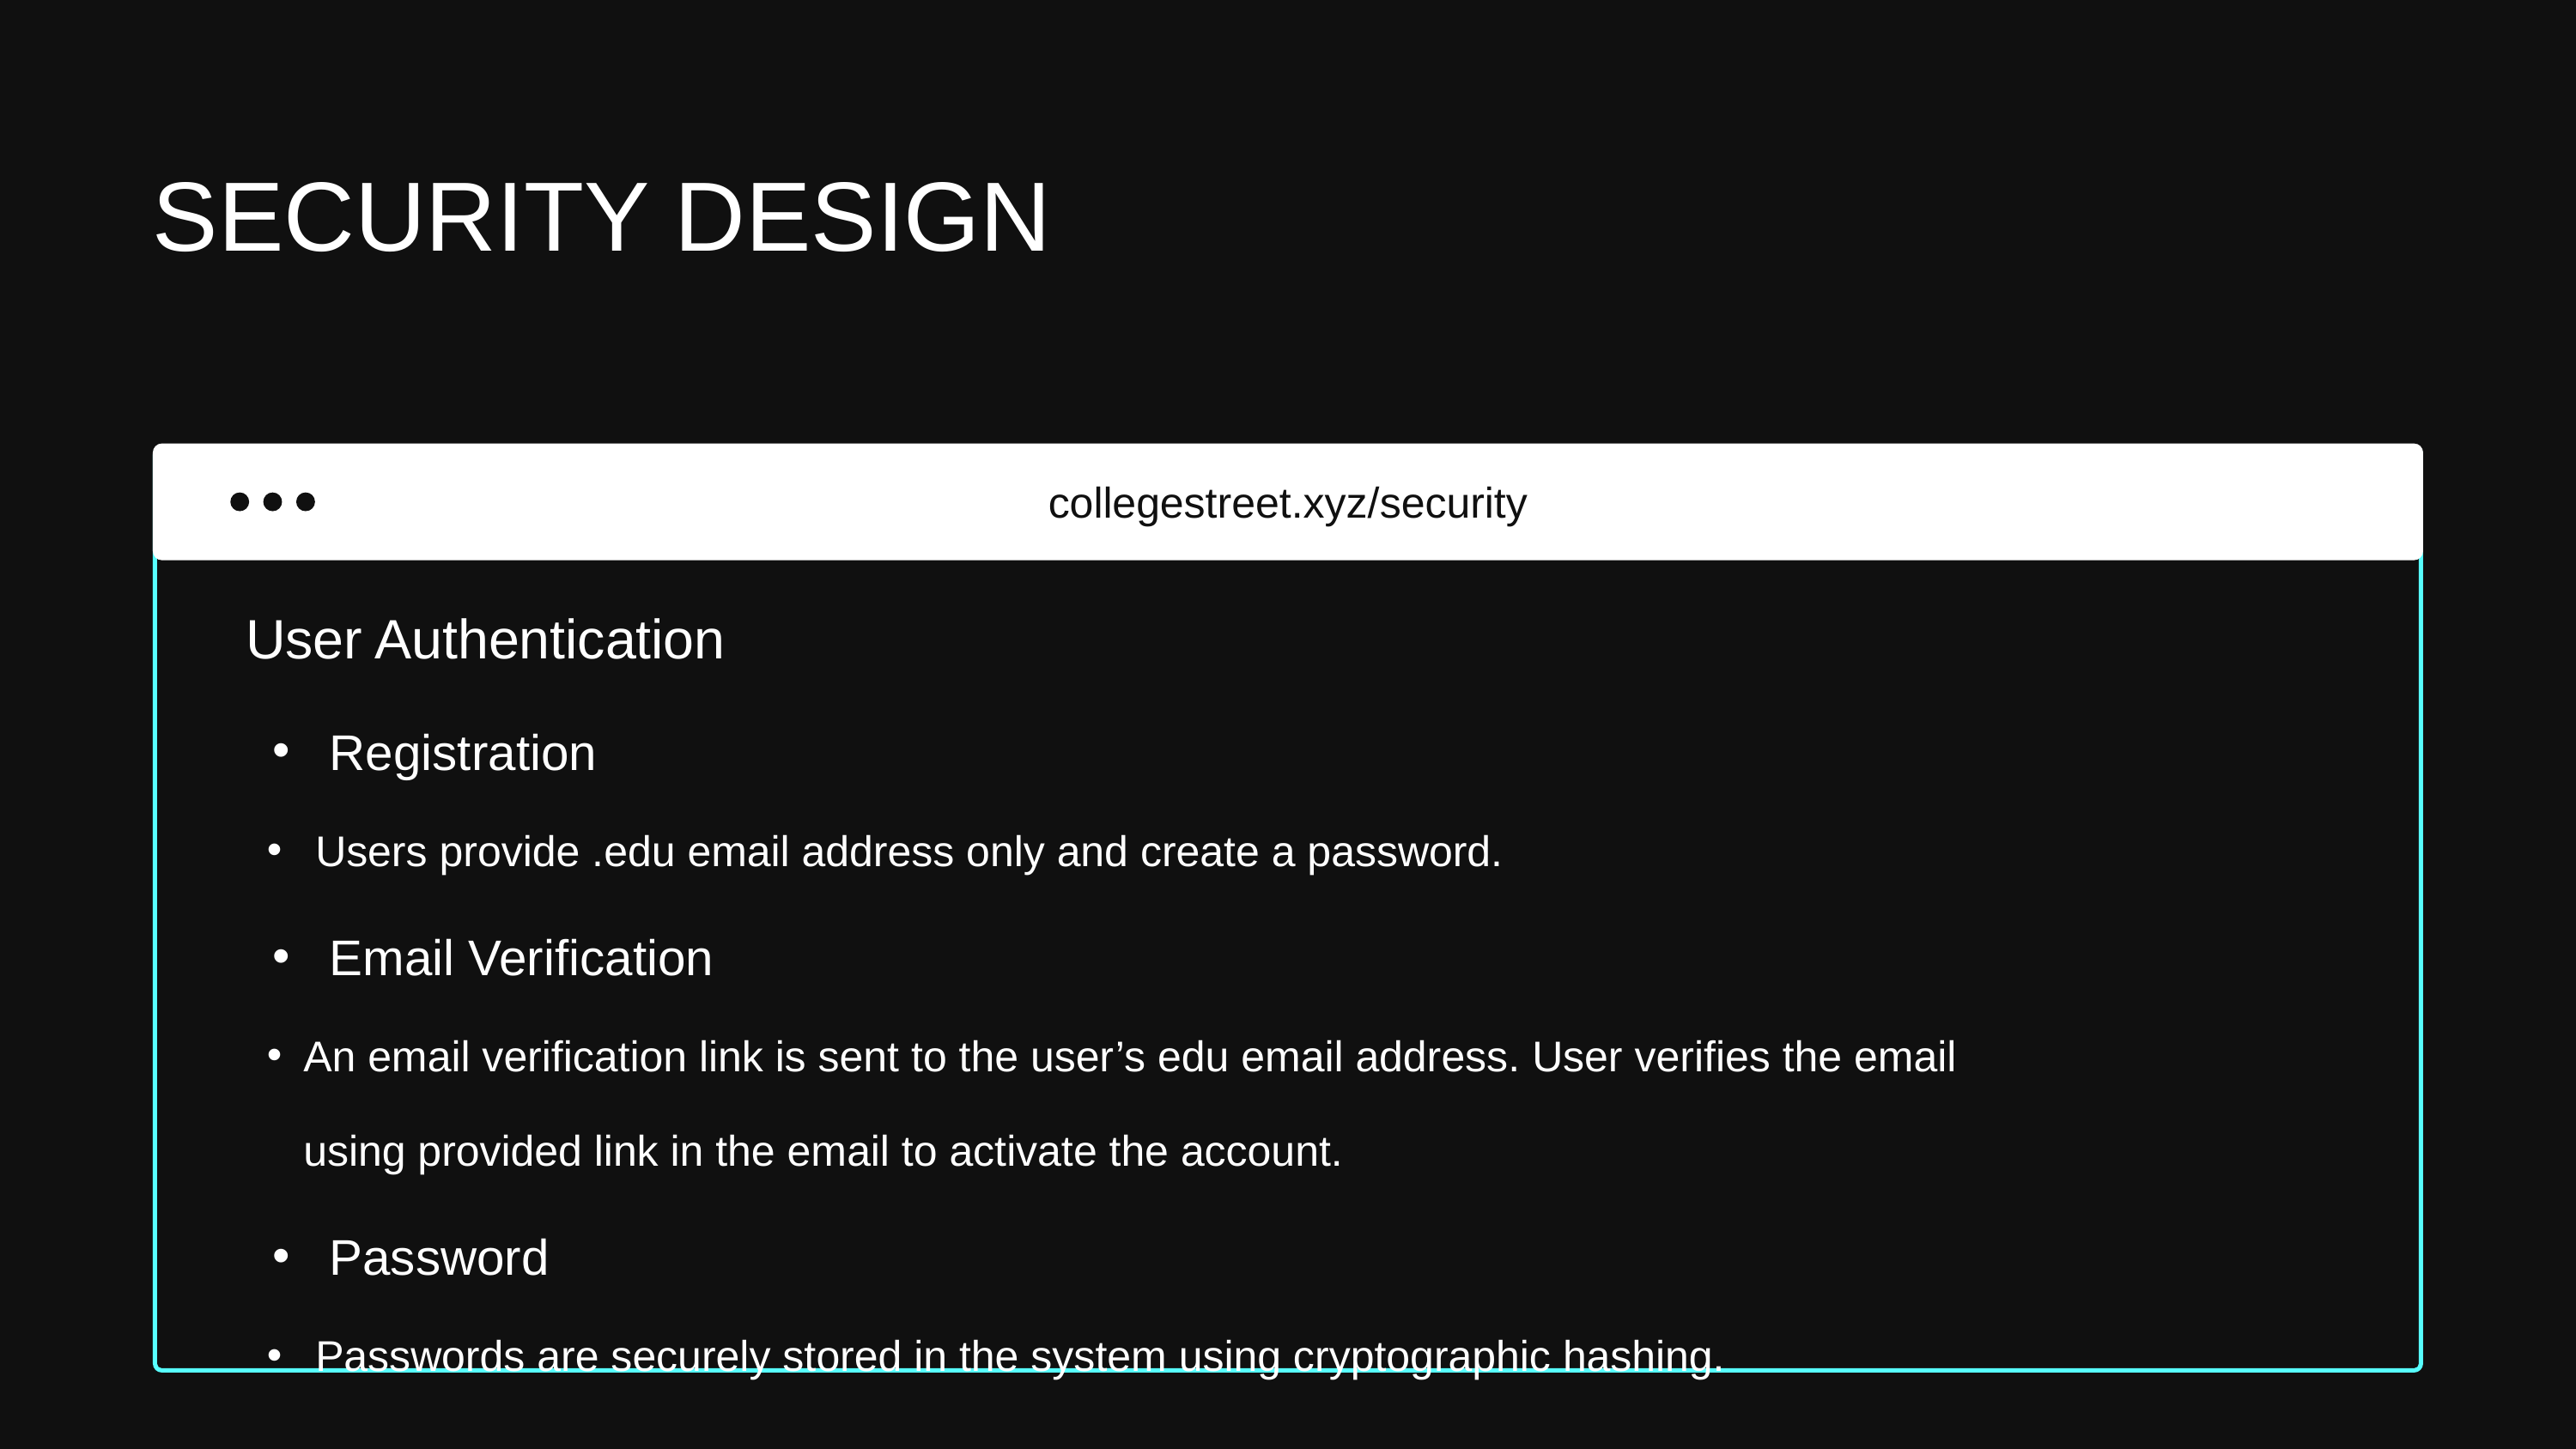

SECURITY DESIGN

collegestreet.xyz/security

 User Authentication
 Registration
 Users provide .edu email address only and create a password.
 Email Verification
An email verification link is sent to the user’s edu email address. User verifies the email using provided link in the email to activate the account.
 Password
 Passwords are securely stored in the system using cryptographic hashing.